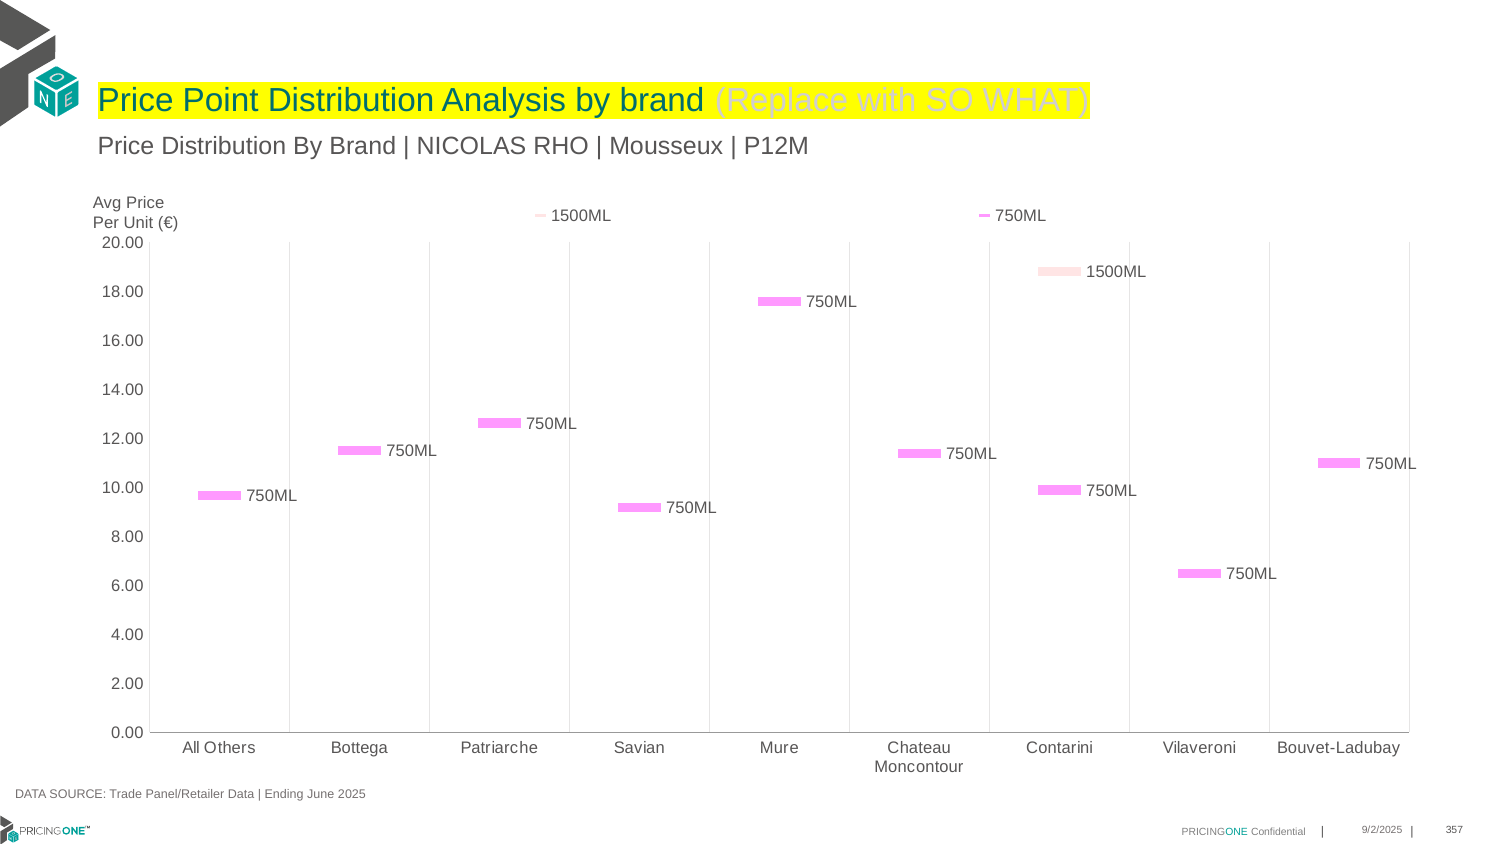

# Price Point Distribution Analysis by brand (Replace with SO WHAT)
Price Distribution By Brand | NICOLAS RHO | Mousseux | P12M

### Chart

| Category | 1500ML | 750ML |
|---|---|---|
| All Others | None | 9.6618 |
| Bottega | None | 11.4886 |
| Patriarche | None | 12.6144 |
| Savian | None | 9.1776 |
| Mure | None | 17.5621 |
| Chateau Moncontour | None | 11.3662 |
| Contarini | 18.7836 | 9.883 |
| Vilaveroni | None | 6.4761 |
| Bouvet-Ladubay | None | 10.9892 |
Avg Price
Per Unit (€)
DATA SOURCE: Trade Panel/Retailer Data | Ending June 2025
9/2/2025
357